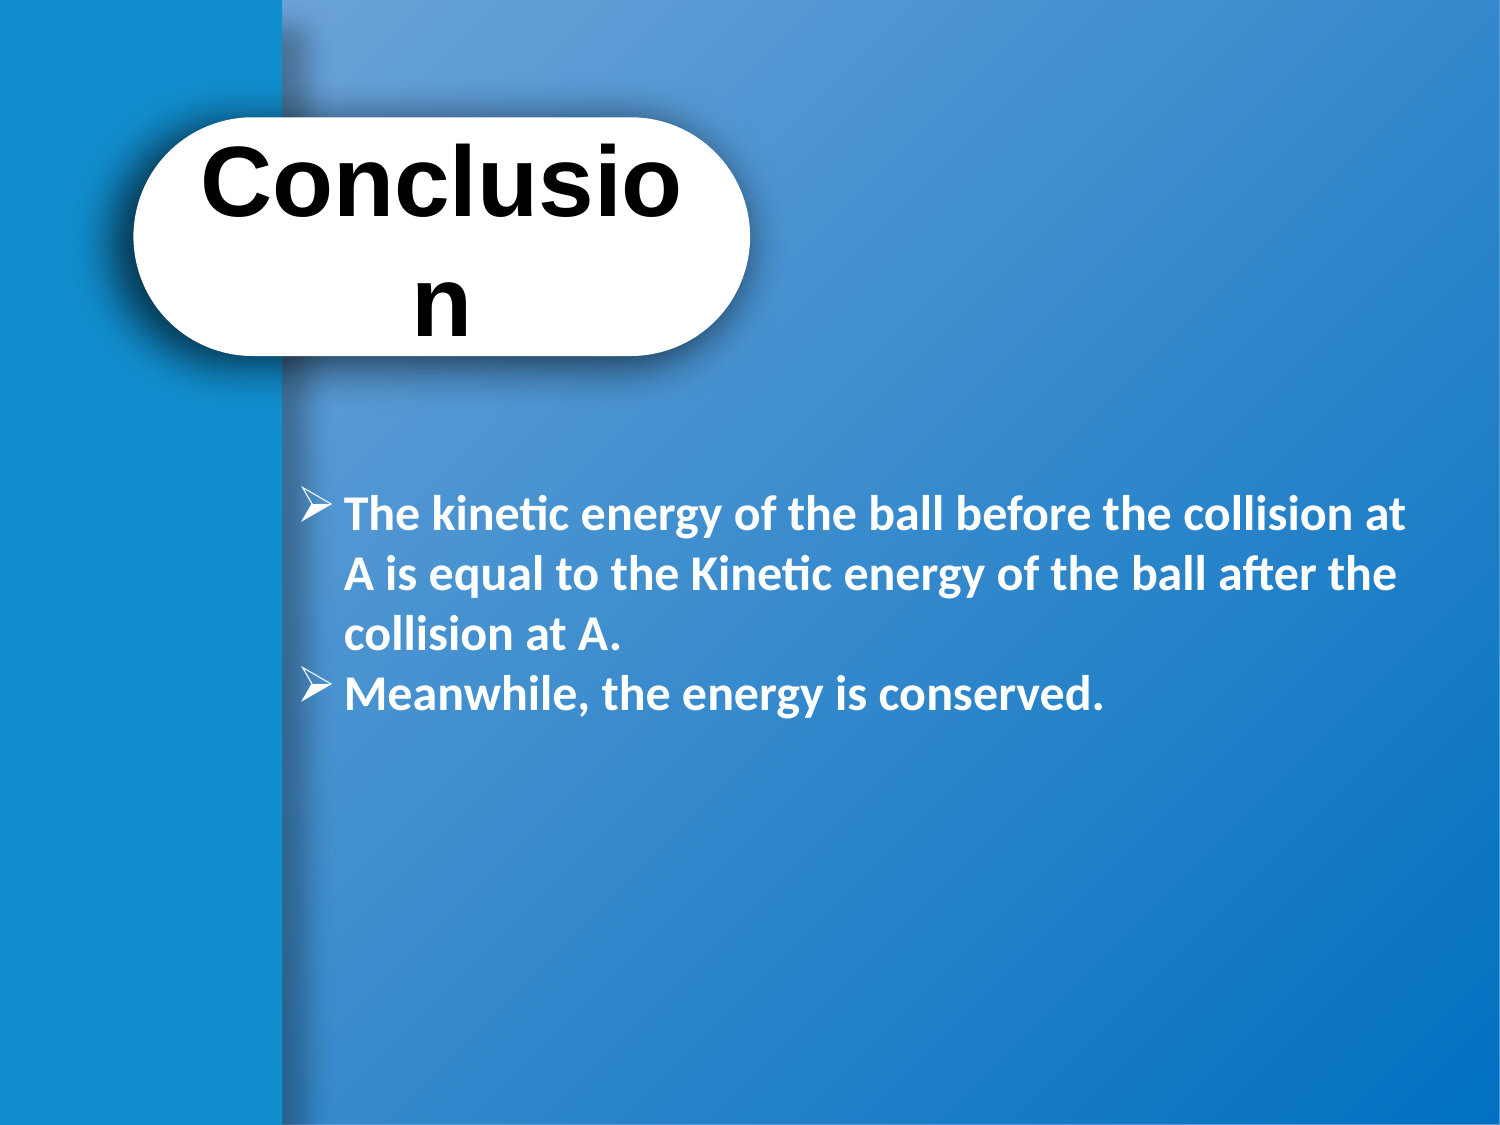

Conclusion
The kinetic energy of the ball before the collision at A is equal to the Kinetic energy of the ball after the collision at A.
Meanwhile, the energy is conserved.